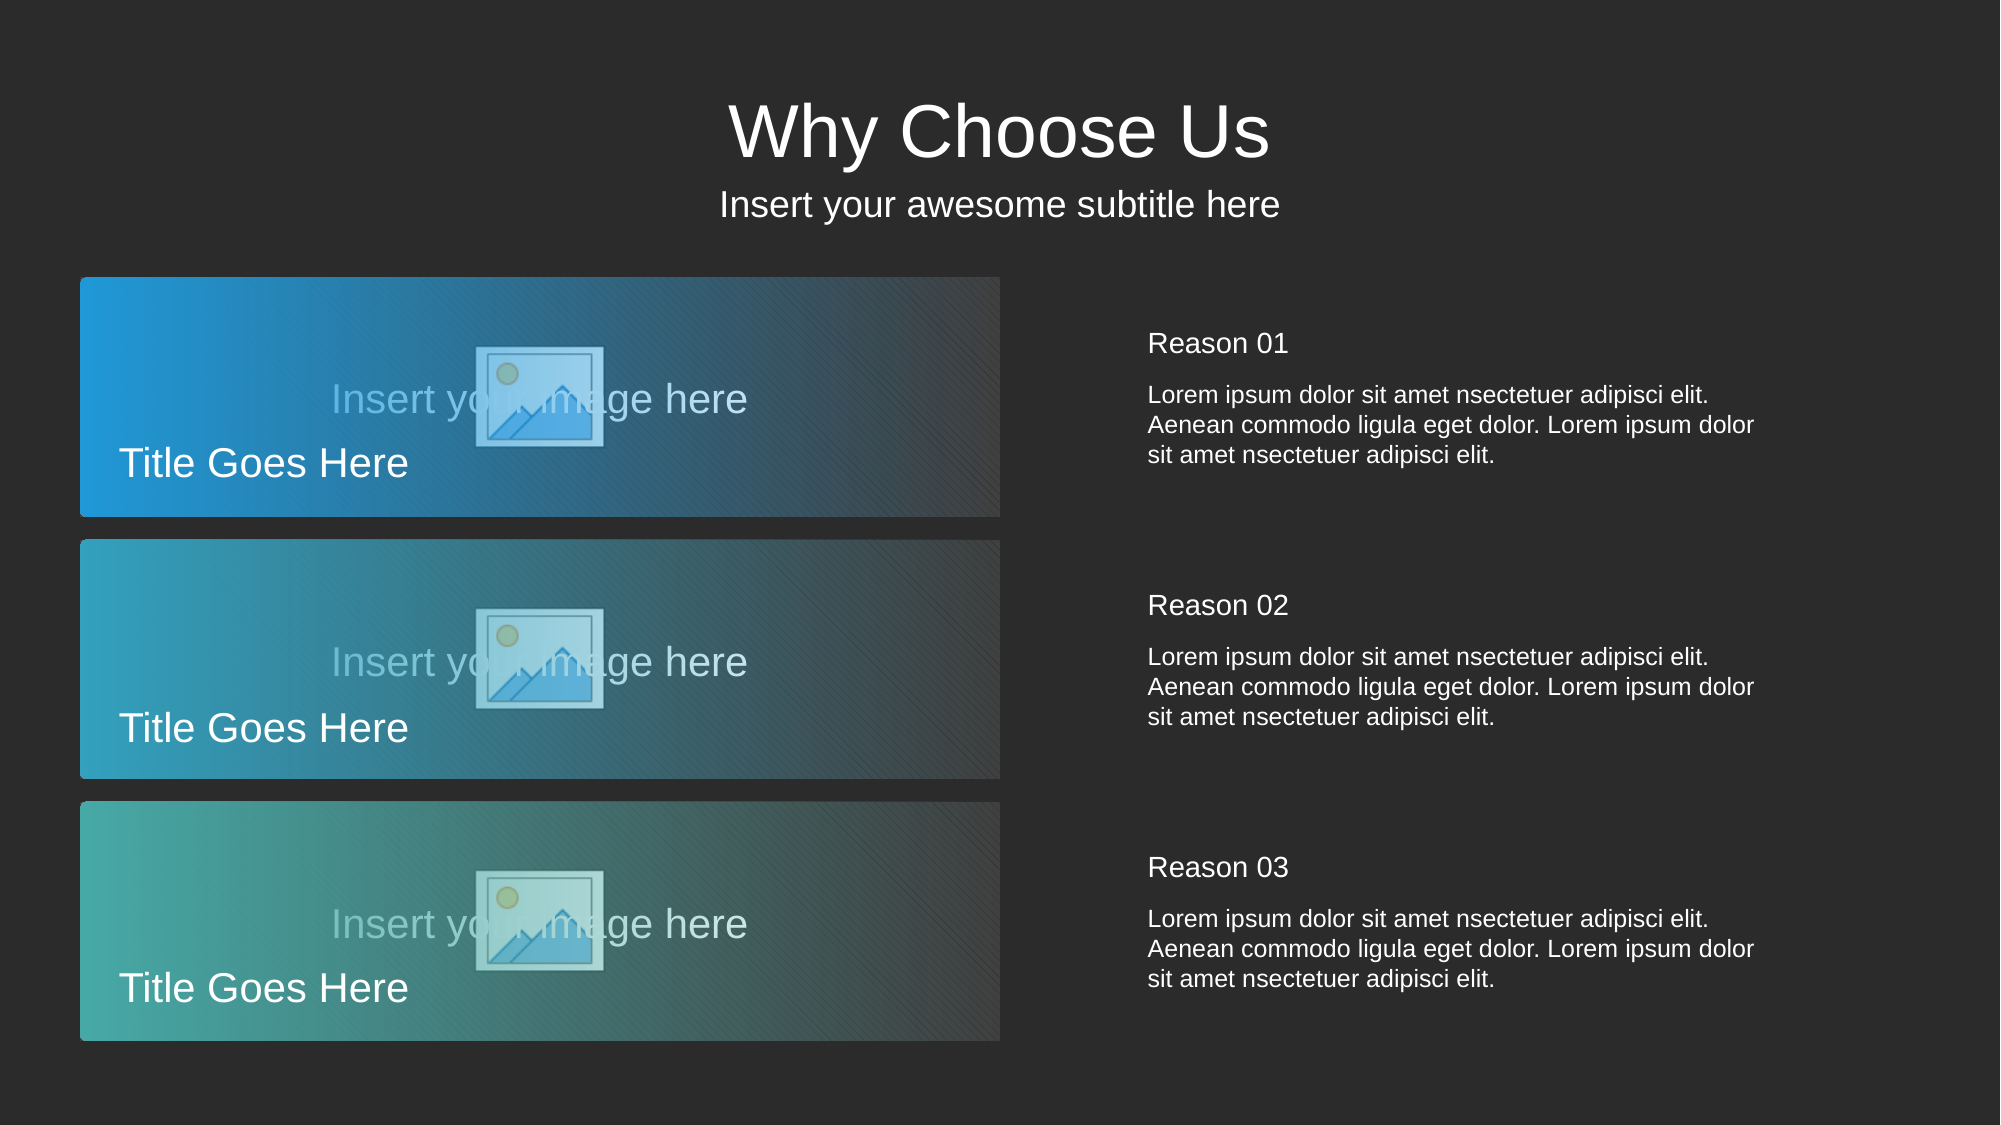

# Why Choose Us
Insert your awesome subtitle here

Reason 01
Lorem ipsum dolor sit amet nsectetuer adipisci elit. Aenean commodo ligula eget dolor. Lorem ipsum dolor sit amet nsectetuer adipisci elit.
Title Goes Here

Reason 02
Lorem ipsum dolor sit amet nsectetuer adipisci elit. Aenean commodo ligula eget dolor. Lorem ipsum dolor sit amet nsectetuer adipisci elit.
Title Goes Here

Reason 03
Lorem ipsum dolor sit amet nsectetuer adipisci elit. Aenean commodo ligula eget dolor. Lorem ipsum dolor sit amet nsectetuer adipisci elit.
Title Goes Here